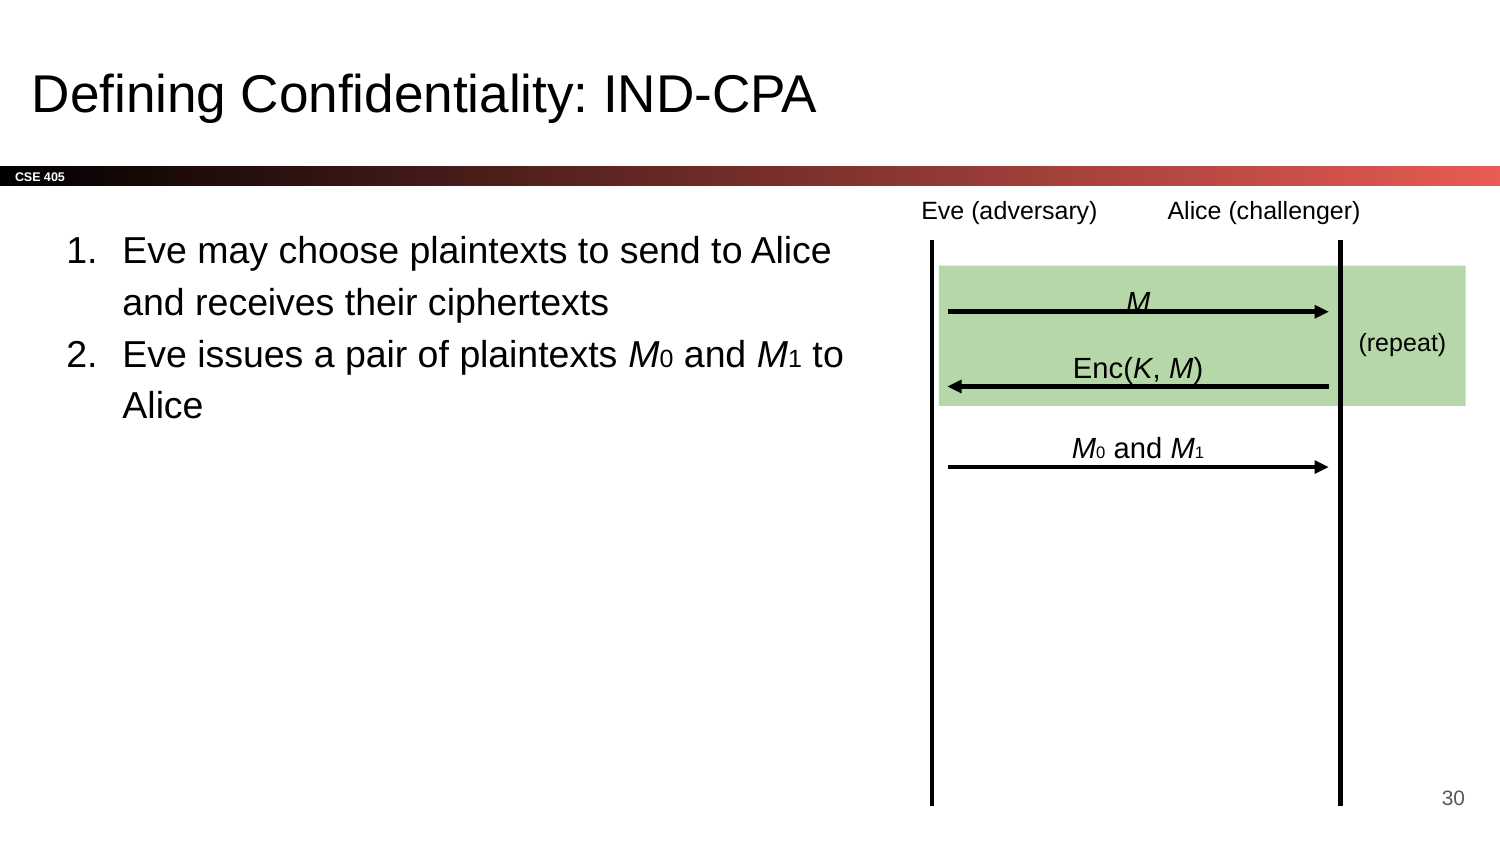

# Defining Confidentiality: IND-CPA
Eve (adversary)
Alice (challenger)
Eve may choose plaintexts to send to Alice and receives their ciphertexts
Eve issues a pair of plaintexts M0 and M1 to Alice
M

(repeat)
Enc(K, M)
M0 and M1
30